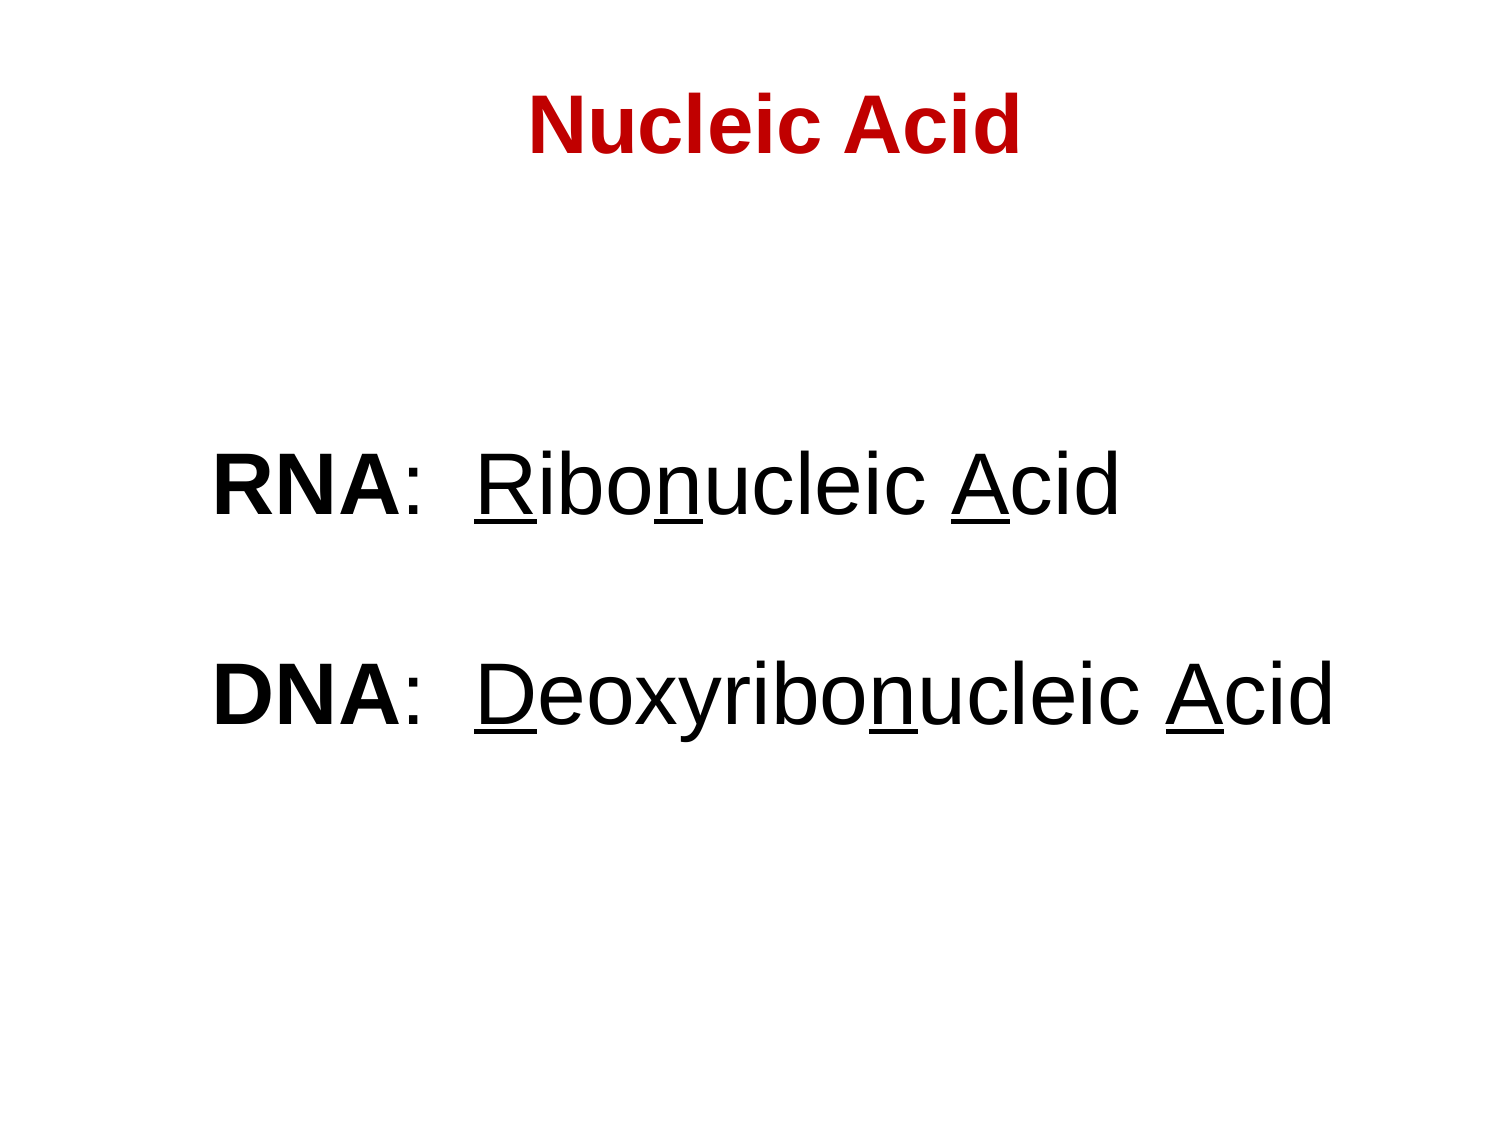

Nucleic Acid
RNA:  Ribonucleic Acid

DNA:  Deoxyribonucleic Acid